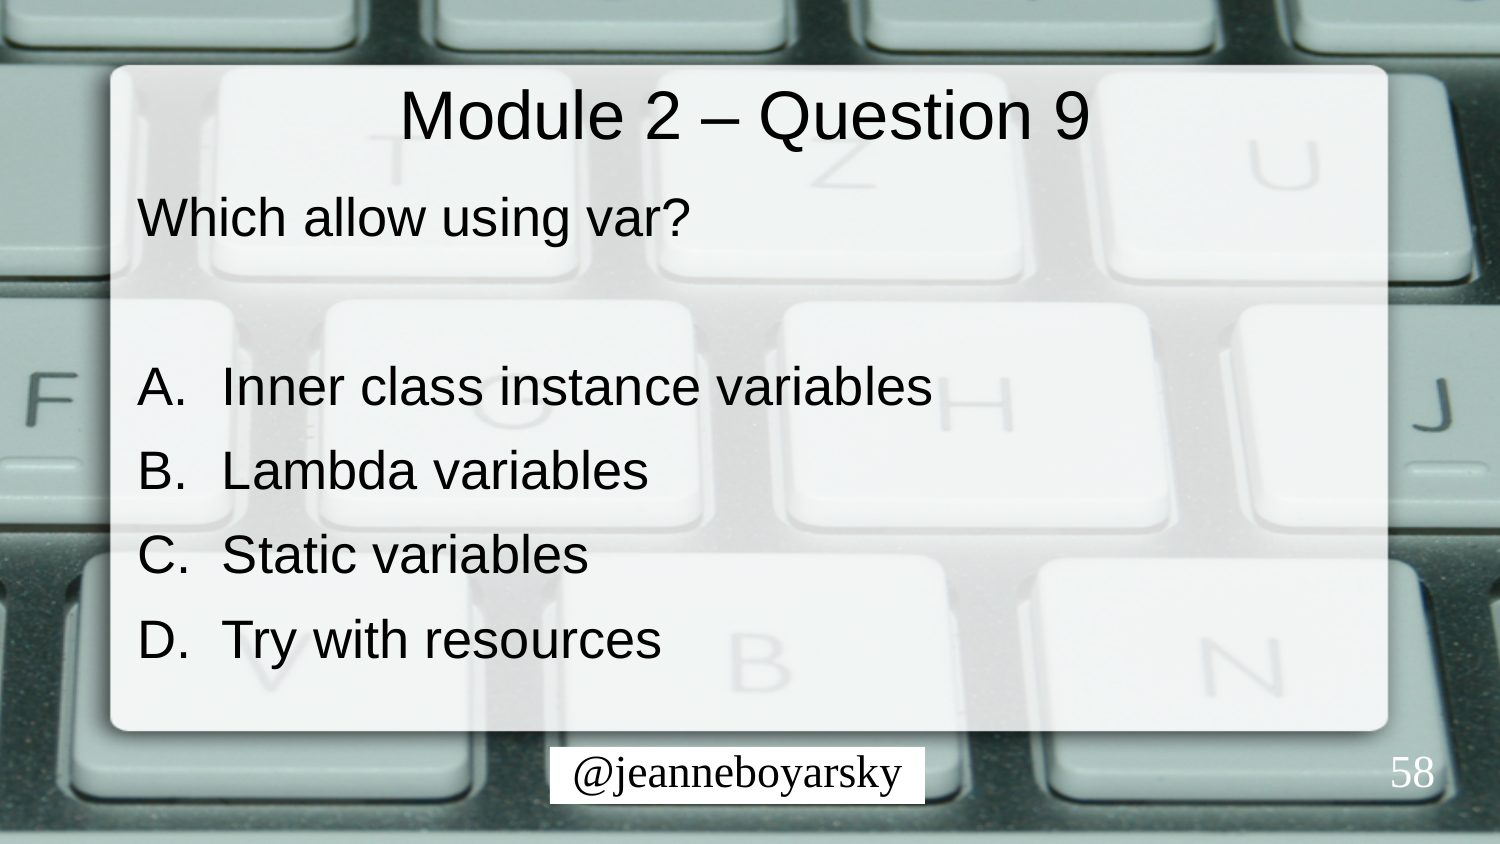

# Module 2 – Question 9
Which allow using var?

Inner class instance variables
Lambda variables
Static variables
Try with resources

58